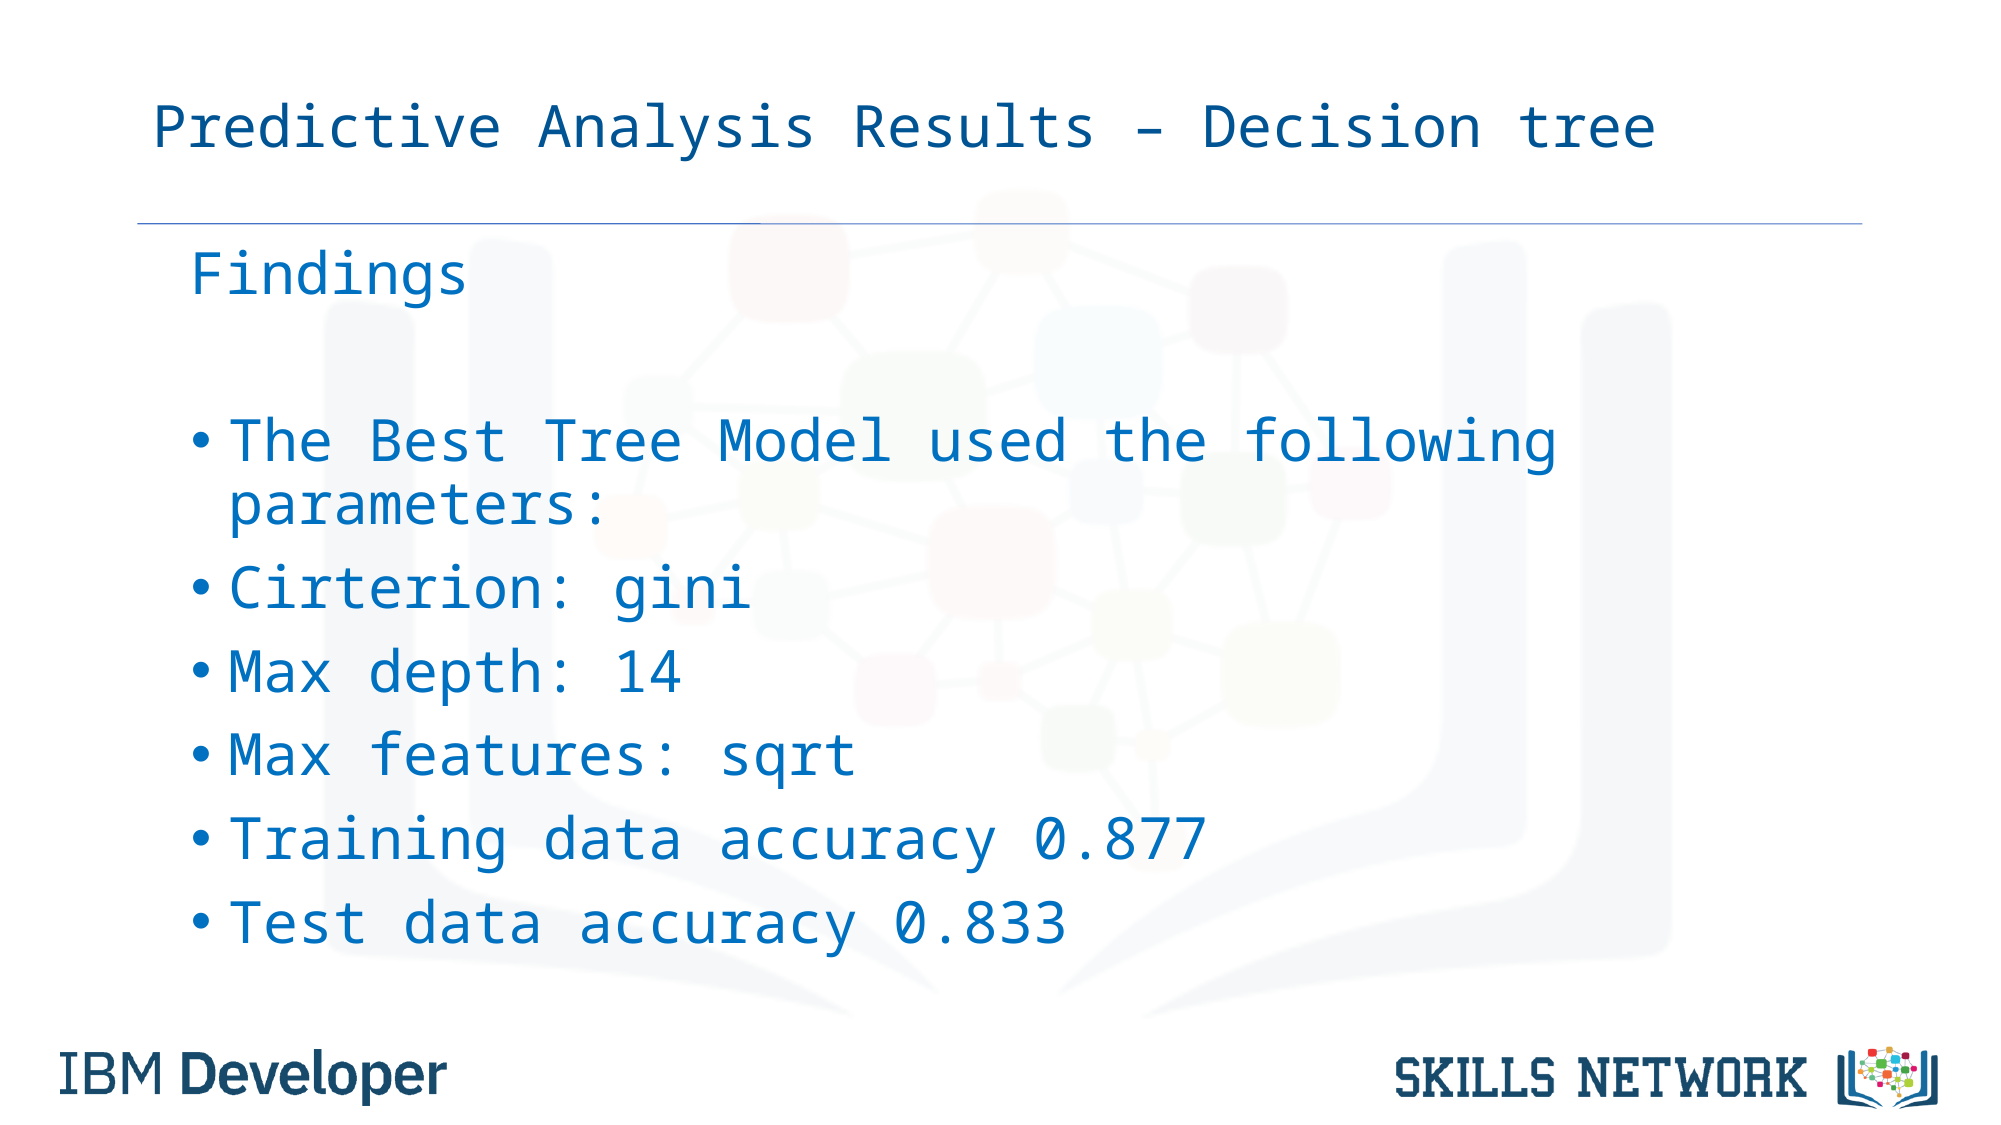

# Predictive Analysis Results – Decision tree
Findings

The Best Tree Model used the following parameters:
Cirterion: gini
Max depth: 14
Max features: sqrt
Training data accuracy 0.877
Test data accuracy 0.833